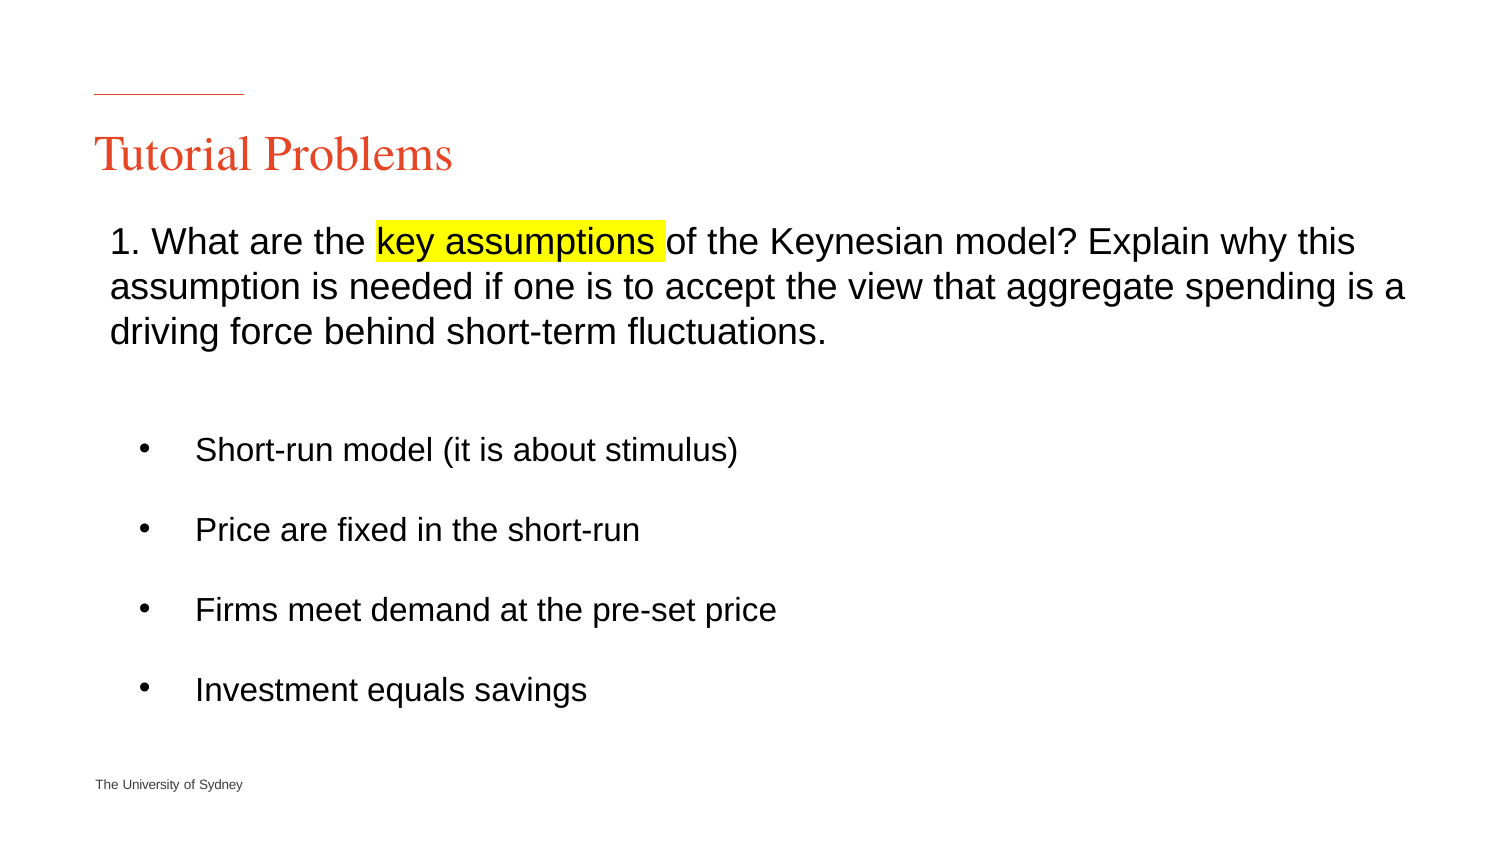

# Tutorial Problems
1. What are the key assumptions of the Keynesian model? Explain why this assumption is needed if one is to accept the view that aggregate spending is a driving force behind short-term fluctuations.

Short-run model (it is about stimulus)
Price are fixed in the short-run
Firms meet demand at the pre-set price
Investment equals savings